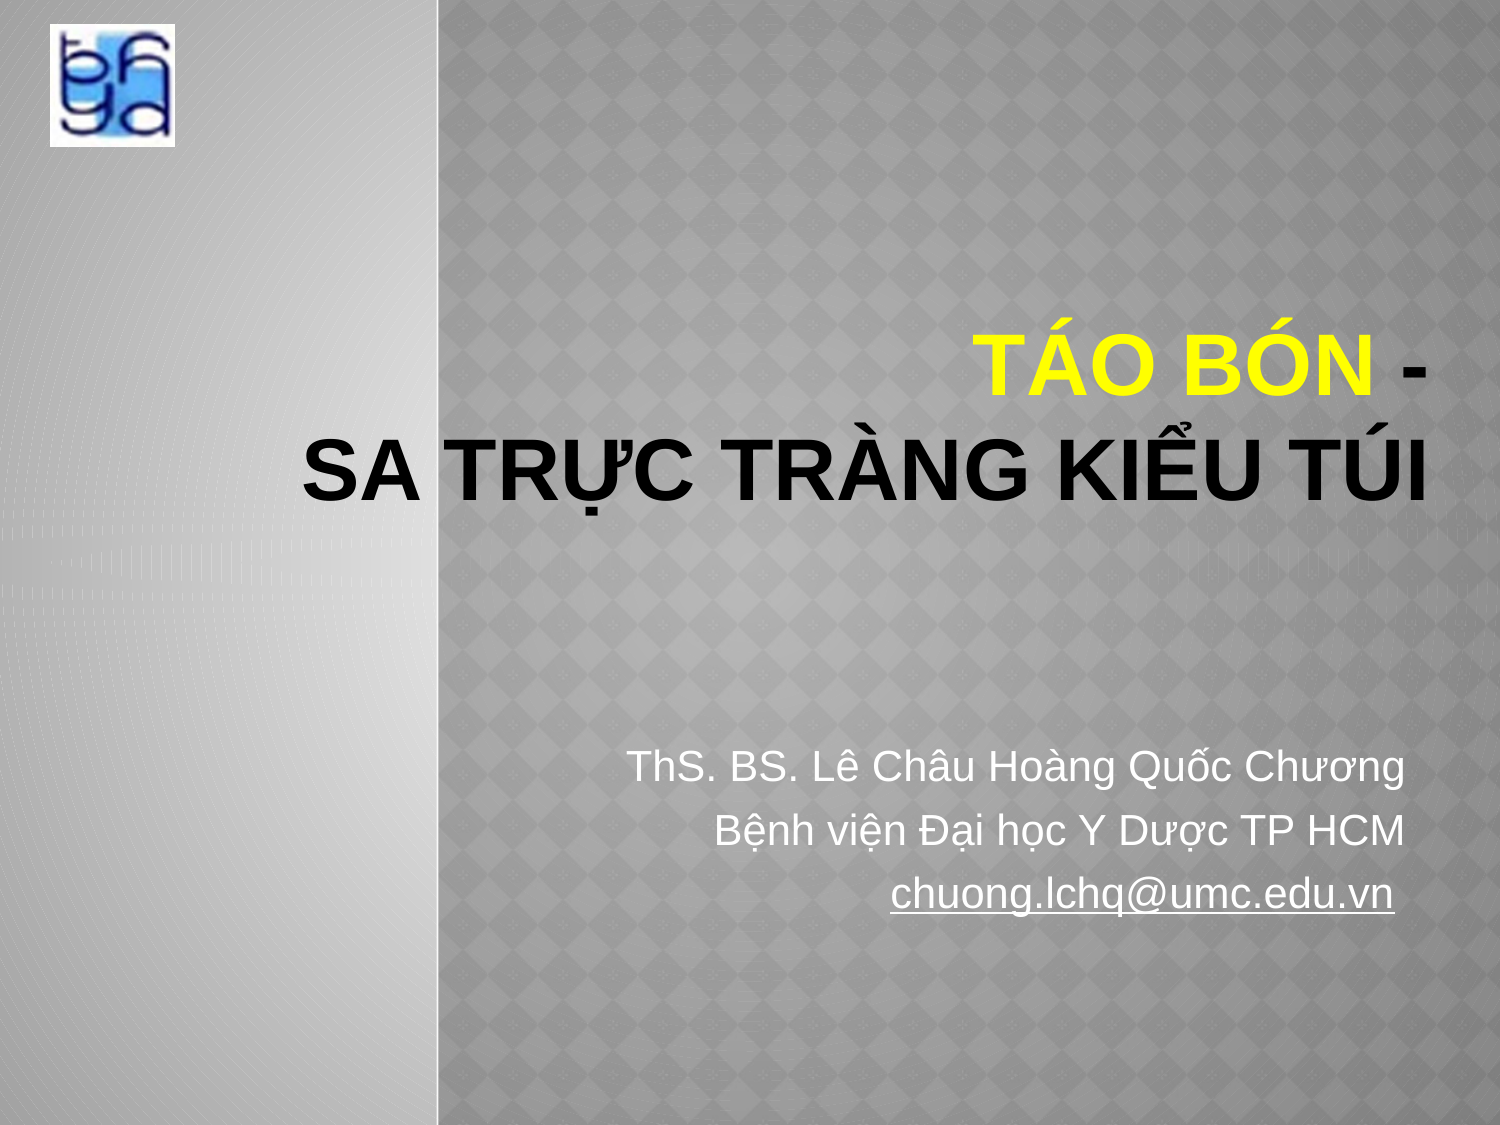

# TÁO BÓN - SA TRỰC TRÀNG KIỂU TÚI
ThS. BS. Lê Châu Hoàng Quốc Chương
Bệnh viện Đại học Y Dược TP HCM
chuong.lchq@umc.edu.vn